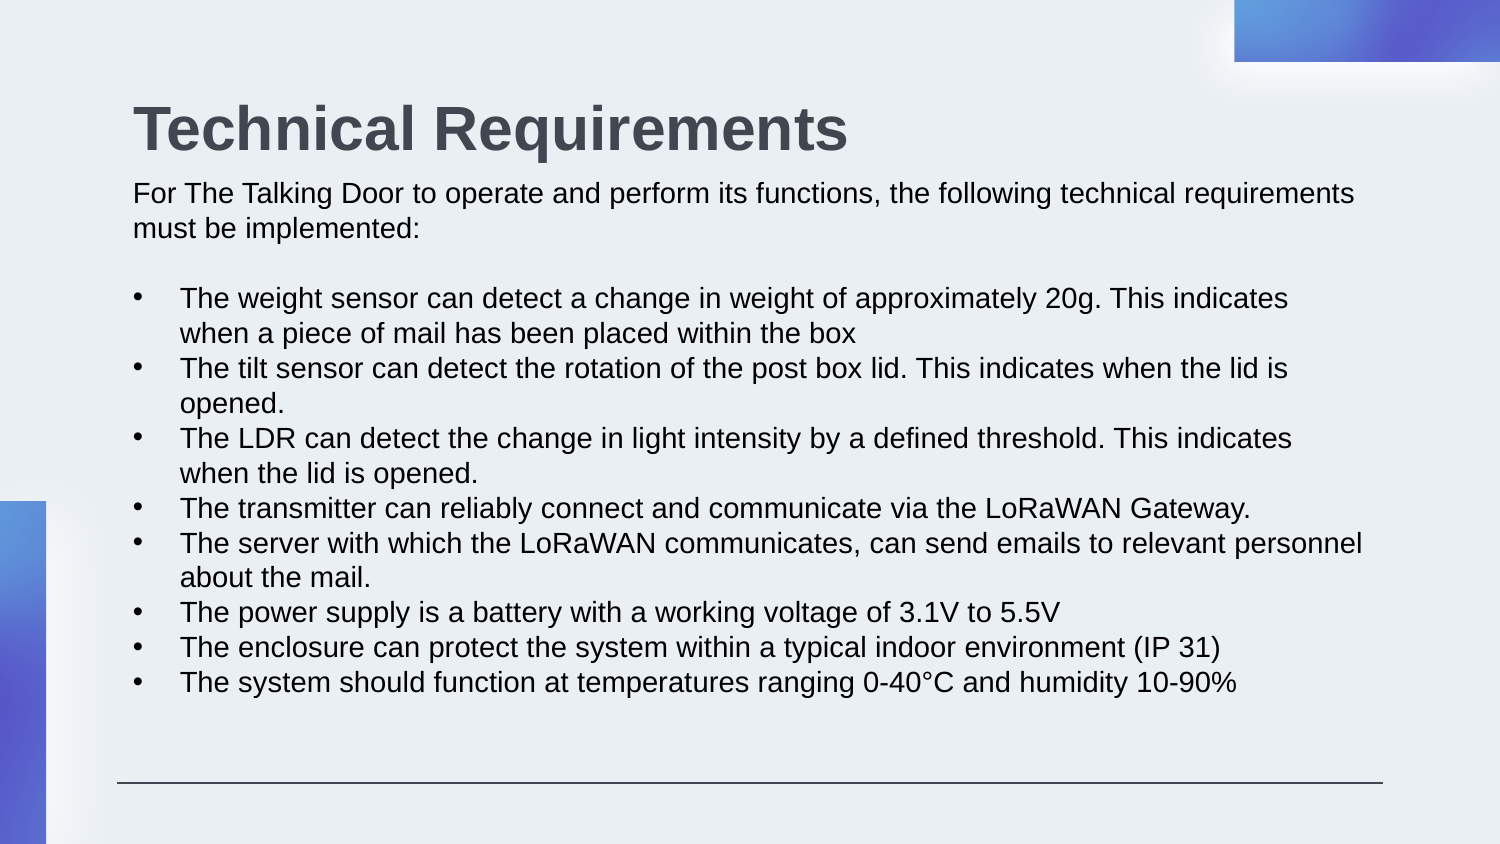

# Technical Requirements
For The Talking Door to operate and perform its functions, the following technical requirements must be implemented:

The weight sensor can detect a change in weight of approximately 20g. This indicates when a piece of mail has been placed within the box
The tilt sensor can detect the rotation of the post box lid. This indicates when the lid is opened.
The LDR can detect the change in light intensity by a defined threshold. This indicates when the lid is opened.
The transmitter can reliably connect and communicate via the LoRaWAN Gateway.
The server with which the LoRaWAN communicates, can send emails to relevant personnel about the mail.
The power supply is a battery with a working voltage of 3.1V to 5.5V
The enclosure can protect the system within a typical indoor environment (IP 31)
The system should function at temperatures ranging 0-40°C and humidity 10-90%